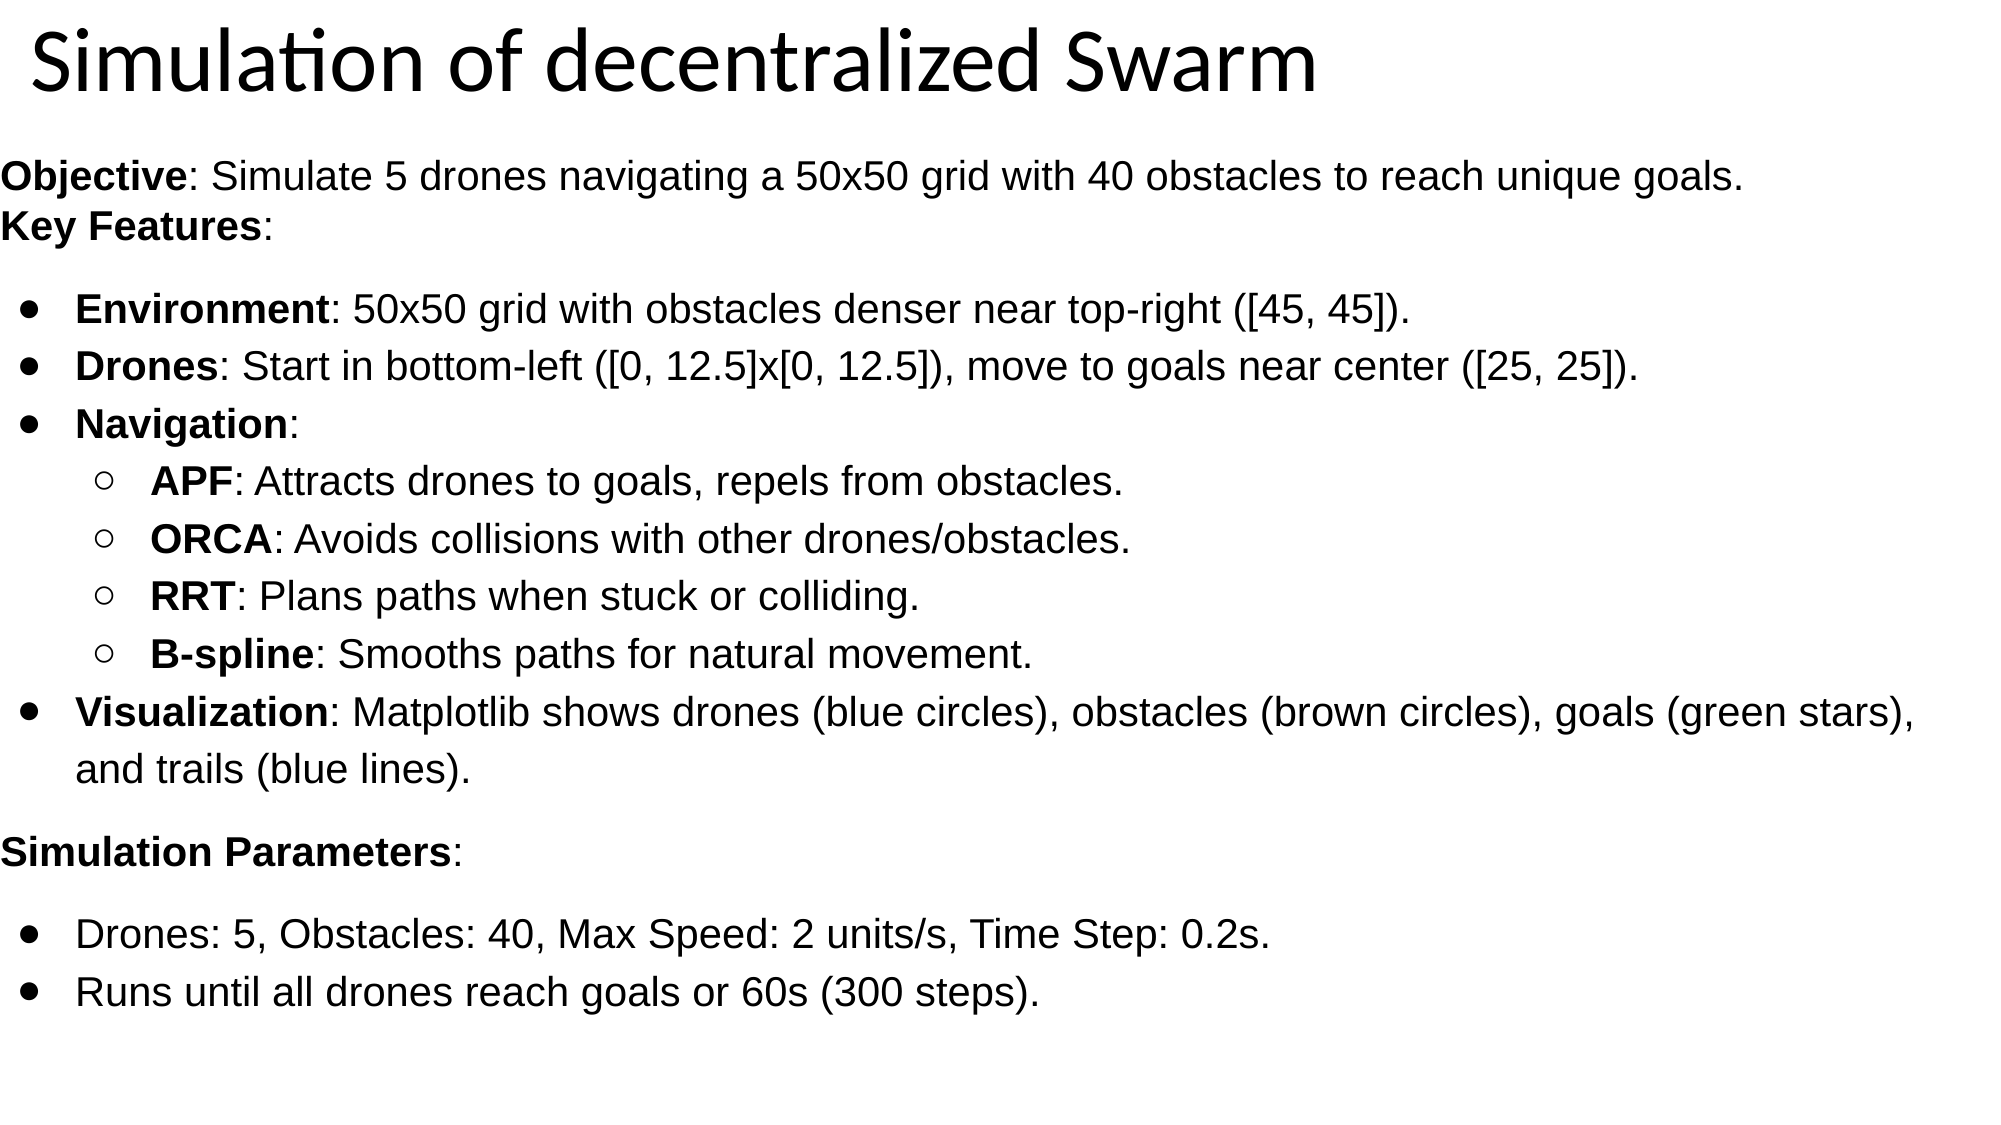

# Simulation of decentralized Swarm
Objective: Simulate 5 drones navigating a 50x50 grid with 40 obstacles to reach unique goals.
Key Features:
Environment: 50x50 grid with obstacles denser near top-right ([45, 45]).
Drones: Start in bottom-left ([0, 12.5]x[0, 12.5]), move to goals near center ([25, 25]).
Navigation:
APF: Attracts drones to goals, repels from obstacles.
ORCA: Avoids collisions with other drones/obstacles.
RRT: Plans paths when stuck or colliding.
B-spline: Smooths paths for natural movement.
Visualization: Matplotlib shows drones (blue circles), obstacles (brown circles), goals (green stars), and trails (blue lines).
Simulation Parameters:
Drones: 5, Obstacles: 40, Max Speed: 2 units/s, Time Step: 0.2s.
Runs until all drones reach goals or 60s (300 steps).